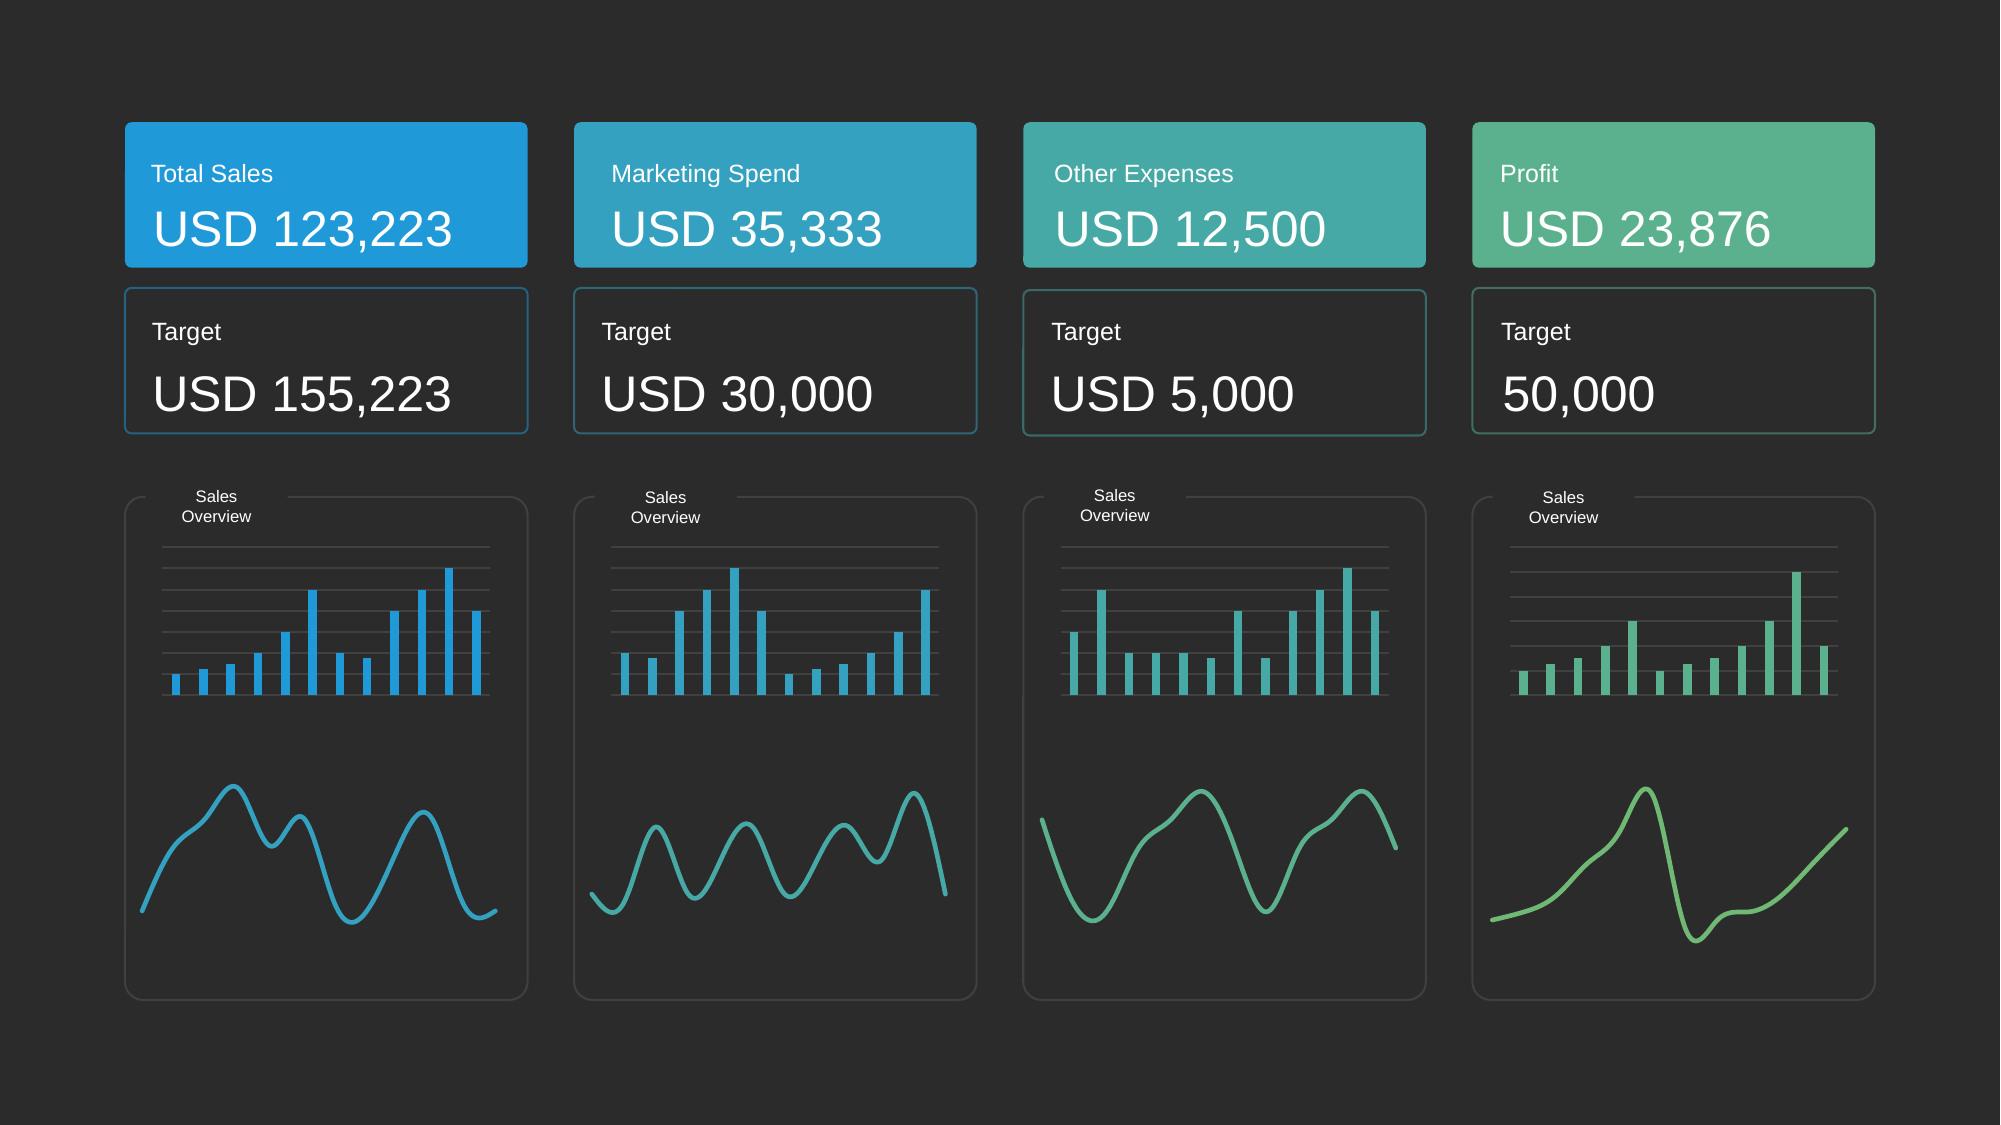

Total Sales
Marketing Spend
Other Expenses
Profit
USD 123,223
USD 35,333
USD 12,500
USD 23,876

Target
Target
Target
Target
USD 155,223
USD 30,000
USD 5,000
50,000
Sales Overview
Sales Overview
Sales Overview
Sales Overview

### Chart

| Category | Series 1 |
|---|---|
| 2010 | 10000.0 |
| 2011 | 12500.0 |
| 2012 | 15000.0 |
| 2013 | 20000.0 |
| 2014 | 30000.0 |
| 2015 | 50000.0 |
| 2016 | 20000.0 |
| 2017 | 17500.0 |
| 2018 | 40000.0 |
| 2019 | 50000.0 |
| 2020 | 60000.0 |
| 2021 | 40000.0 |

### Chart

| Category | Series 1 |
|---|---|
| 2010 | 20000.0 |
| 2011 | 17500.0 |
| 2012 | 40000.0 |
| 2013 | 50000.0 |
| 2014 | 60000.0 |
| 2015 | 40000.0 |
| 2016 | 10000.0 |
| 2017 | 12500.0 |
| 2018 | 15000.0 |
| 2019 | 20000.0 |
| 2020 | 30000.0 |
| 2021 | 50000.0 |

### Chart

| Category | Series 1 |
|---|---|
| 2010 | 30000.0 |
| 2011 | 50000.0 |
| 2012 | 20000.0 |
| 2013 | 20000.0 |
| 2014 | 20000.0 |
| 2015 | 17500.0 |
| 2016 | 40000.0 |
| 2017 | 17500.0 |
| 2018 | 40000.0 |
| 2019 | 50000.0 |
| 2020 | 60000.0 |
| 2021 | 40000.0 |

### Chart

| Category | Series 1 |
|---|---|
| 2010 | 10000.0 |
| 2011 | 12500.0 |
| 2012 | 15000.0 |
| 2013 | 20000.0 |
| 2014 | 30000.0 |
| 2015 | 10000.0 |
| 2016 | 12500.0 |
| 2017 | 15000.0 |
| 2018 | 20000.0 |
| 2019 | 30000.0 |
| 2020 | 50000.0 |
| 2021 | 20000.0 |

### Chart

| Category | Series 1 |
|---|---|

### Chart

| Category | Series 1 |
|---|---|

### Chart

| Category | Series 1 |
|---|---|

### Chart

| Category | Series 1 |
|---|---|